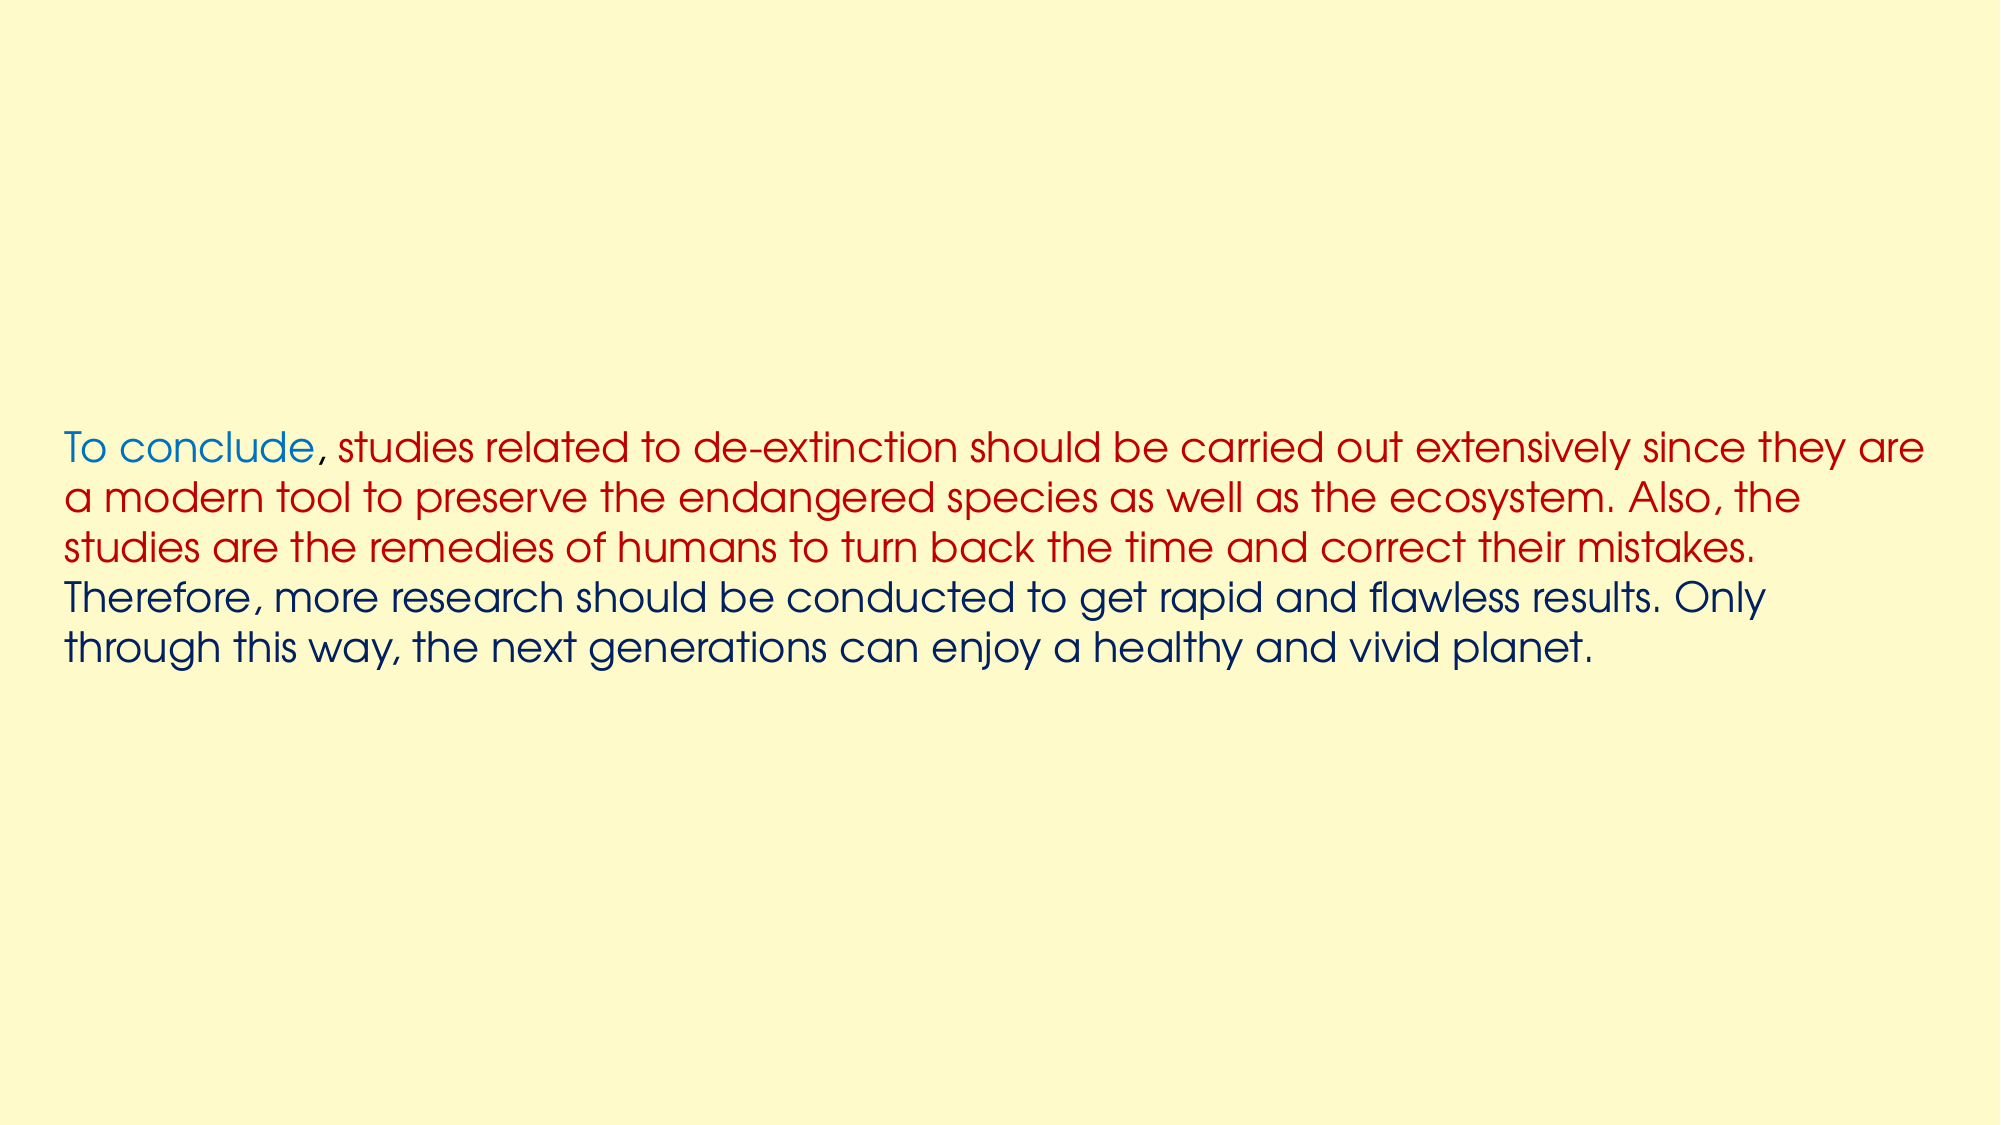

To conclude, studies related to de-extinction should be carried out extensively since they are a modern tool to preserve the endangered species as well as the ecosystem. Also, the studies are the remedies of humans to turn back the time and correct their mistakes. Therefore, more research should be conducted to get rapid and flawless results. Only through this way, the next generations can enjoy a healthy and vivid planet.